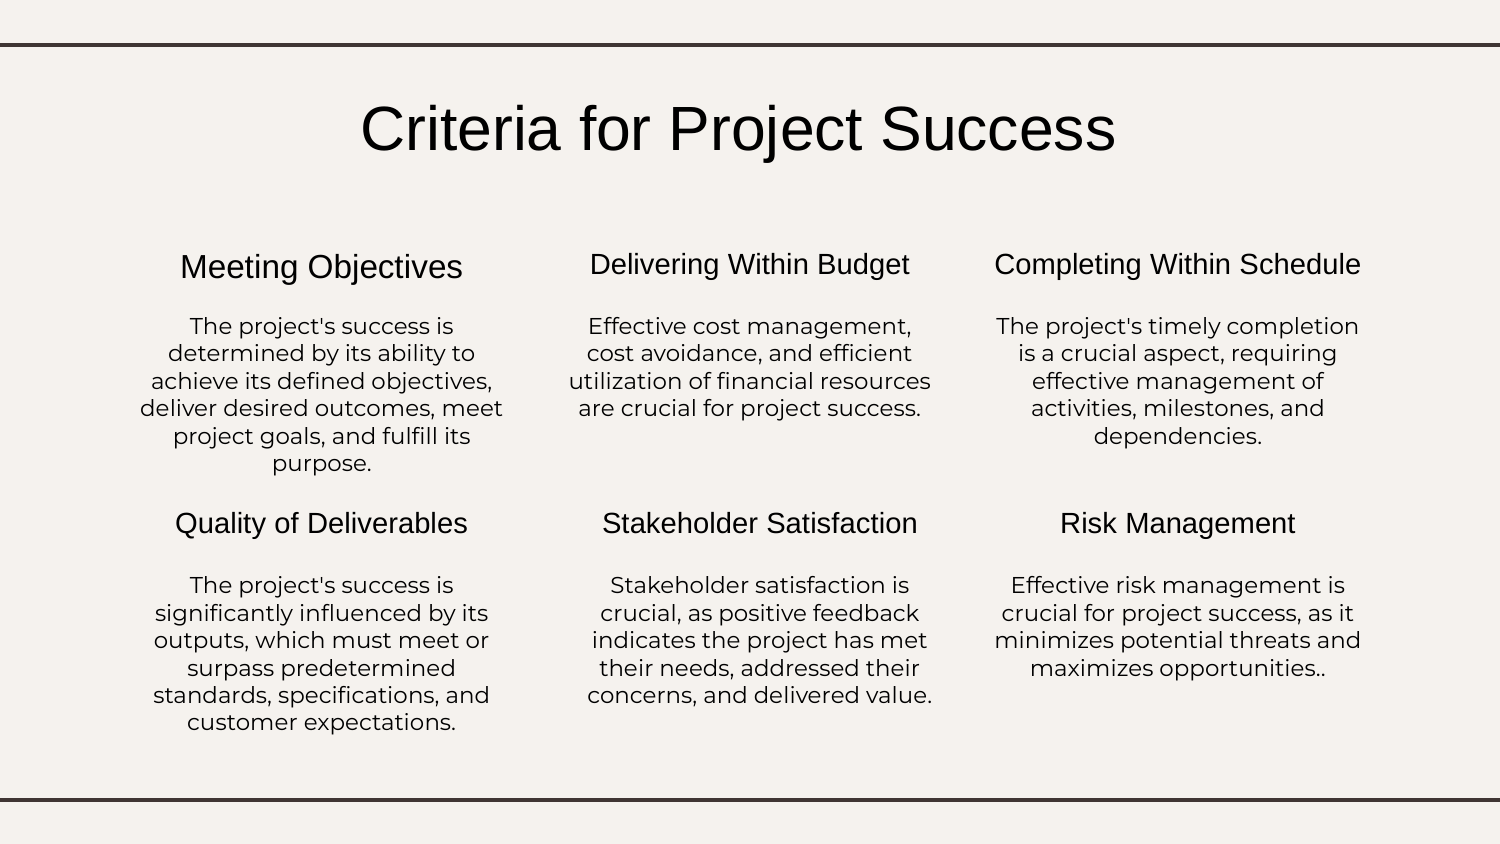

# Criteria for Project Success
Meeting Objectives
Delivering Within Budget
Completing Within Schedule
The project's success is determined by its ability to achieve its defined objectives, deliver desired outcomes, meet project goals, and fulfill its purpose.
Effective cost management, cost avoidance, and efficient utilization of financial resources are crucial for project success.
The project's timely completion is a crucial aspect, requiring effective management of activities, milestones, and dependencies.
Quality of Deliverables
Stakeholder Satisfaction
Risk Management
The project's success is significantly influenced by its outputs, which must meet or surpass predetermined standards, specifications, and customer expectations.
Stakeholder satisfaction is crucial, as positive feedback indicates the project has met their needs, addressed their concerns, and delivered value.
Effective risk management is crucial for project success, as it minimizes potential threats and maximizes opportunities..